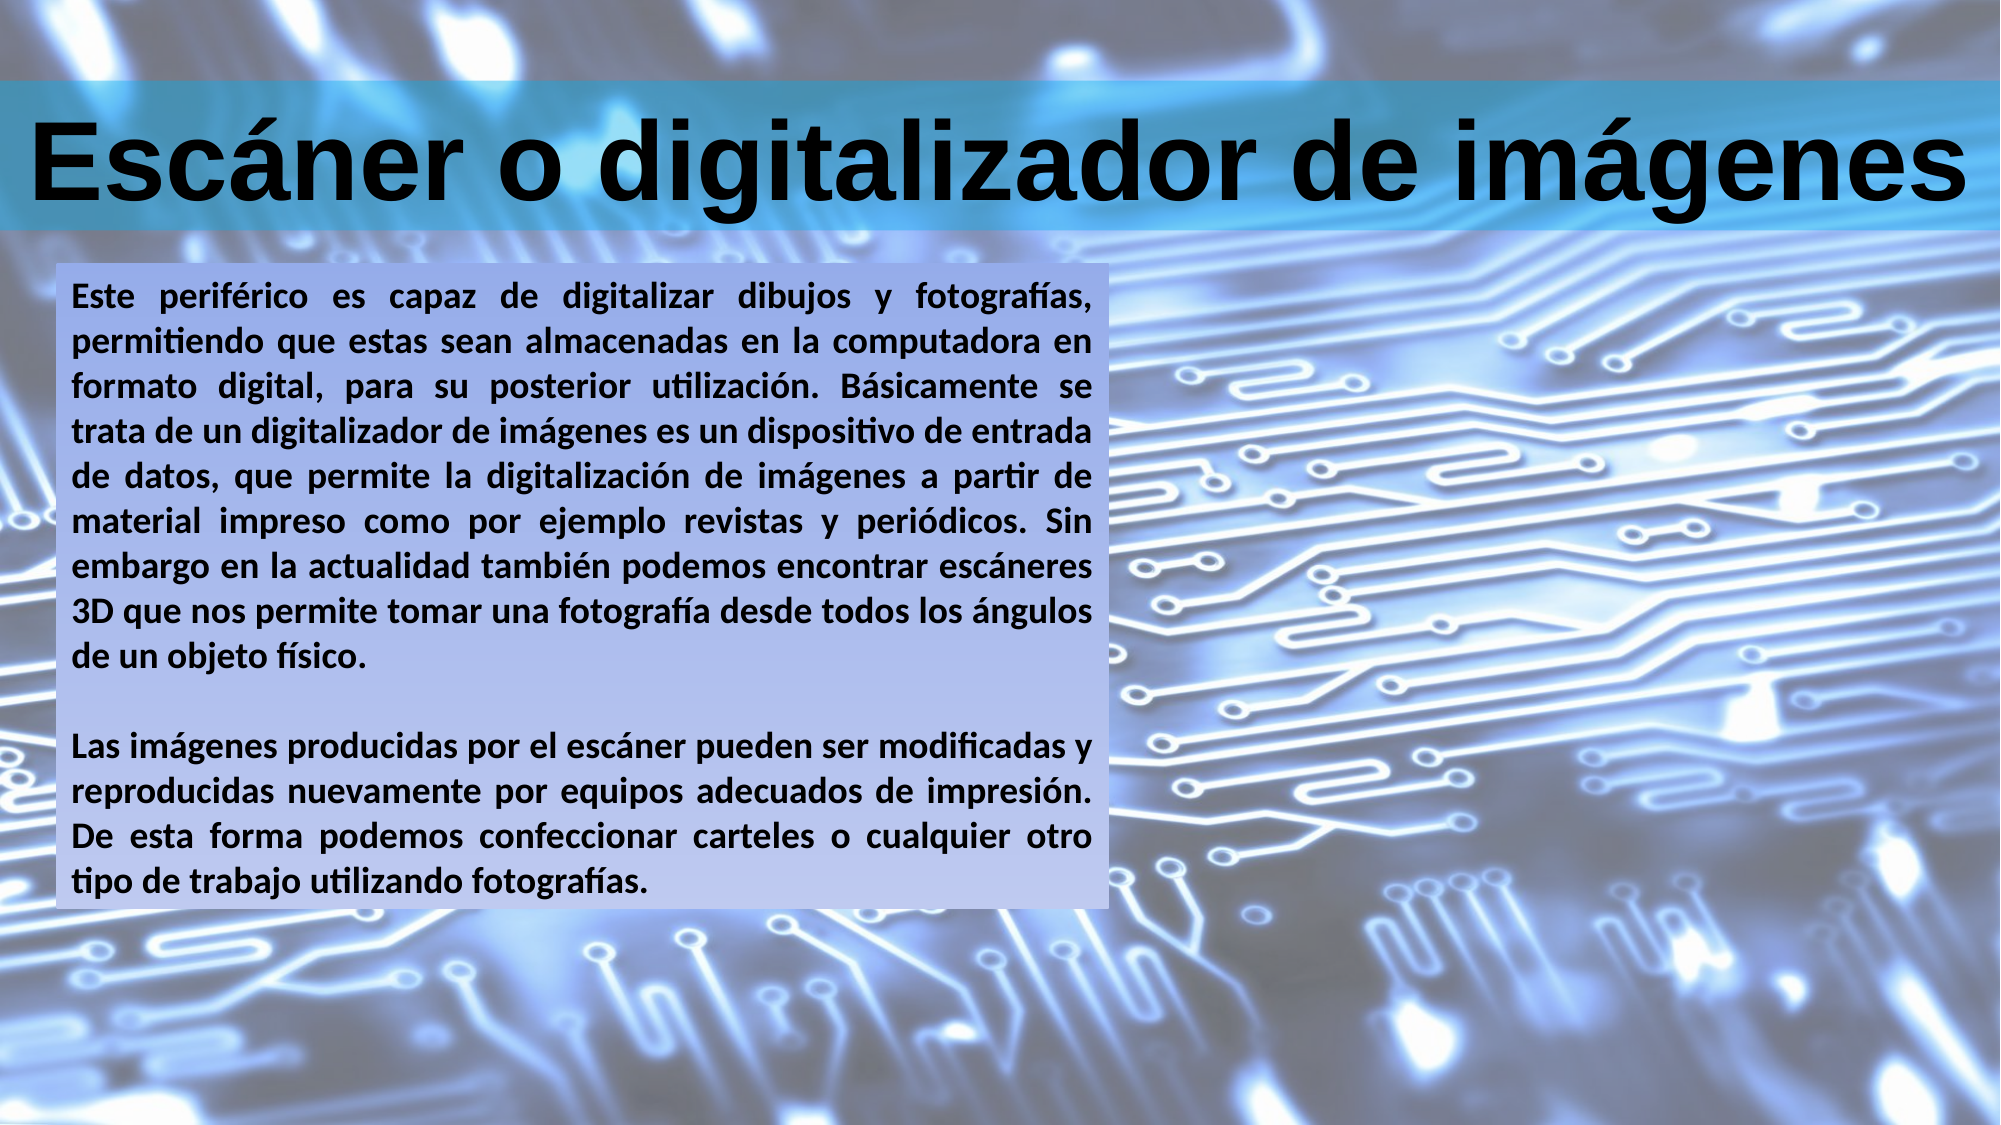

Escáner o digitalizador de imágenes
Este periférico es capaz de digitalizar dibujos y fotografías, permitiendo que estas sean almacenadas en la computadora en formato digital, para su posterior utilización. Básicamente se trata de un digitalizador de imágenes es un dispositivo de entrada de datos, que permite la digitalización de imágenes a partir de material impreso como por ejemplo revistas y periódicos. Sin embargo en la actualidad también podemos encontrar escáneres 3D que nos permite tomar una fotografía desde todos los ángulos de un objeto físico.

Las imágenes producidas por el escáner pueden ser modificadas y reproducidas nuevamente por equipos adecuados de impresión. De esta forma podemos confeccionar carteles o cualquier otro tipo de trabajo utilizando fotografías.